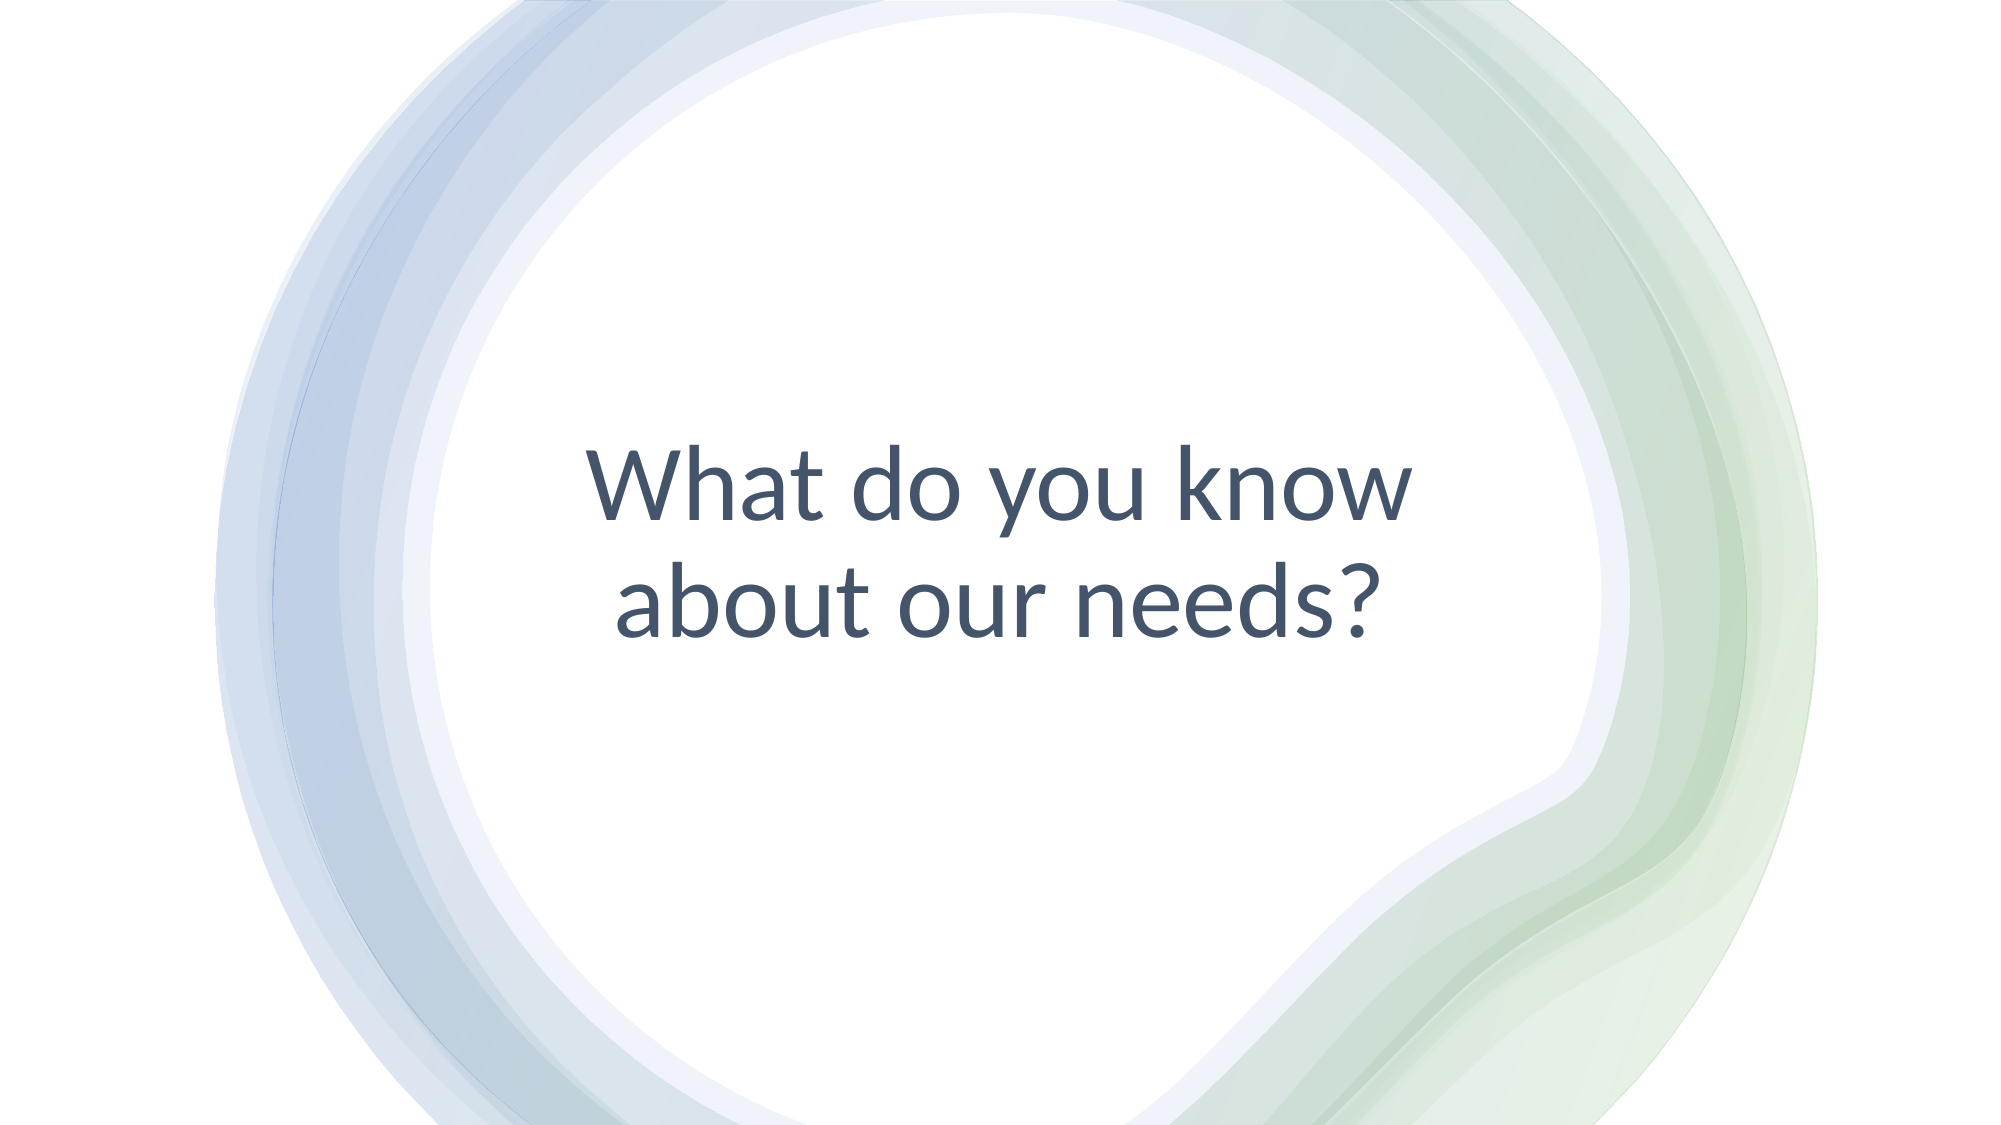

# What do you know about our needs?